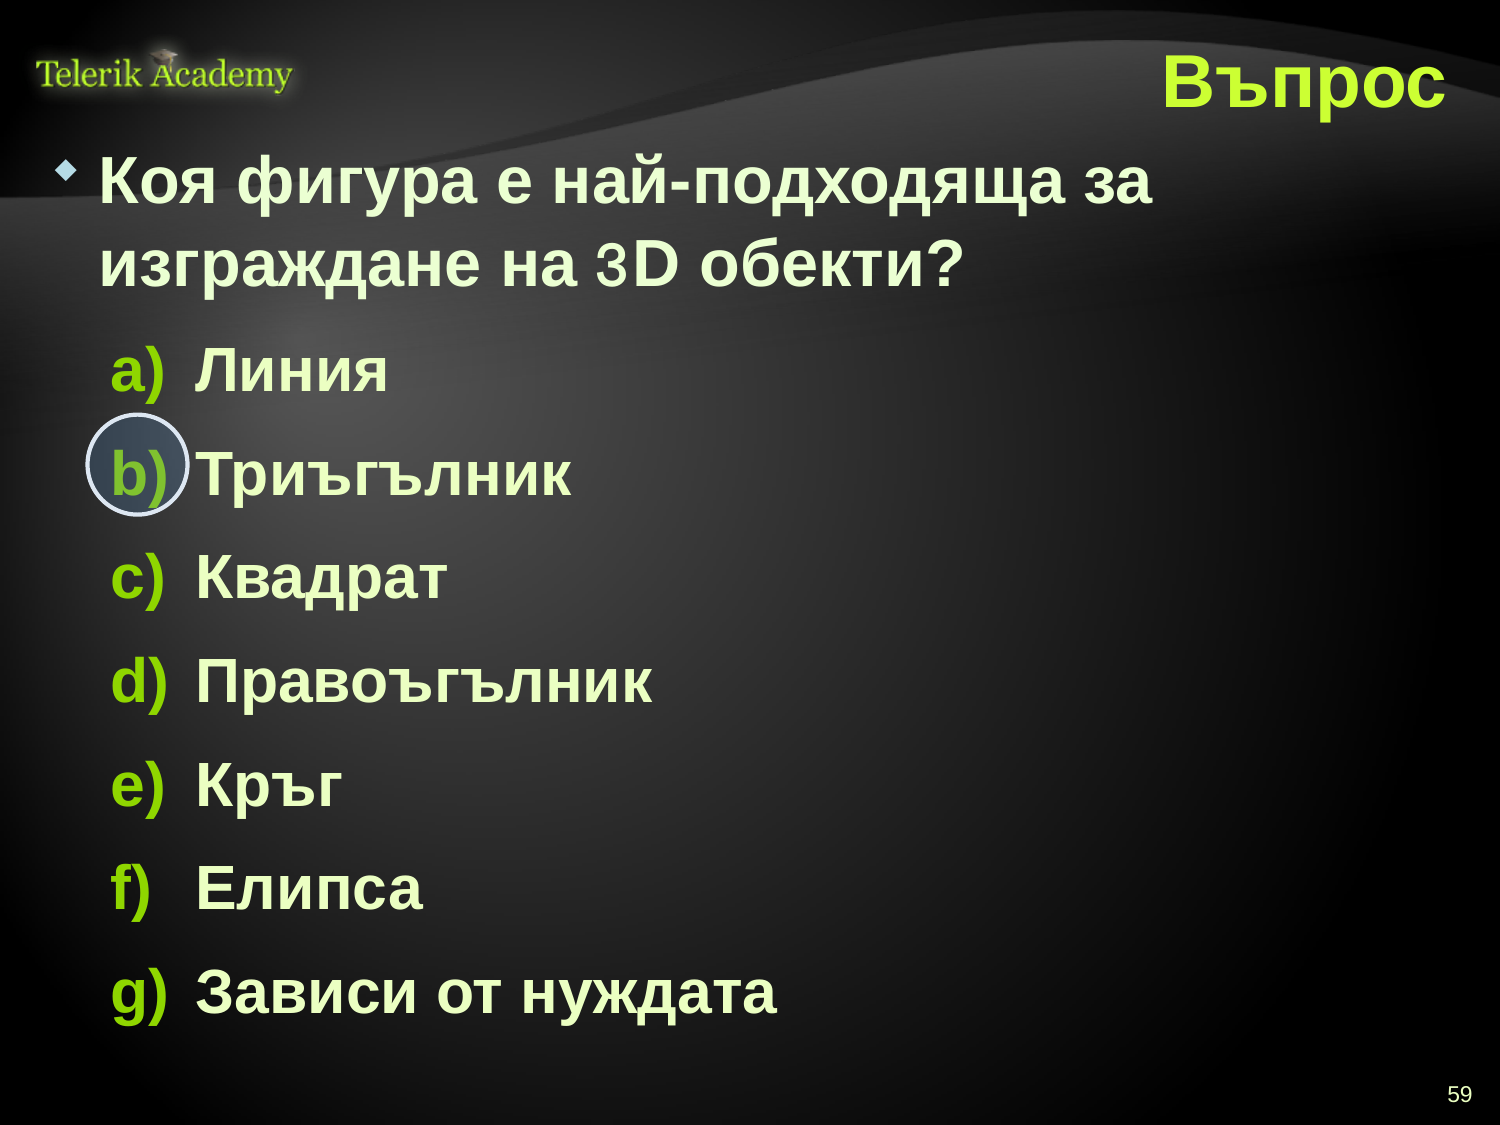

# Въпрос
Коя фигура е най-подходяща за изграждане на 3D обекти?
Линия
Триъгълник
Квадрат
Правоъгълник
Кръг
Елипса
Зависи от нуждата

59